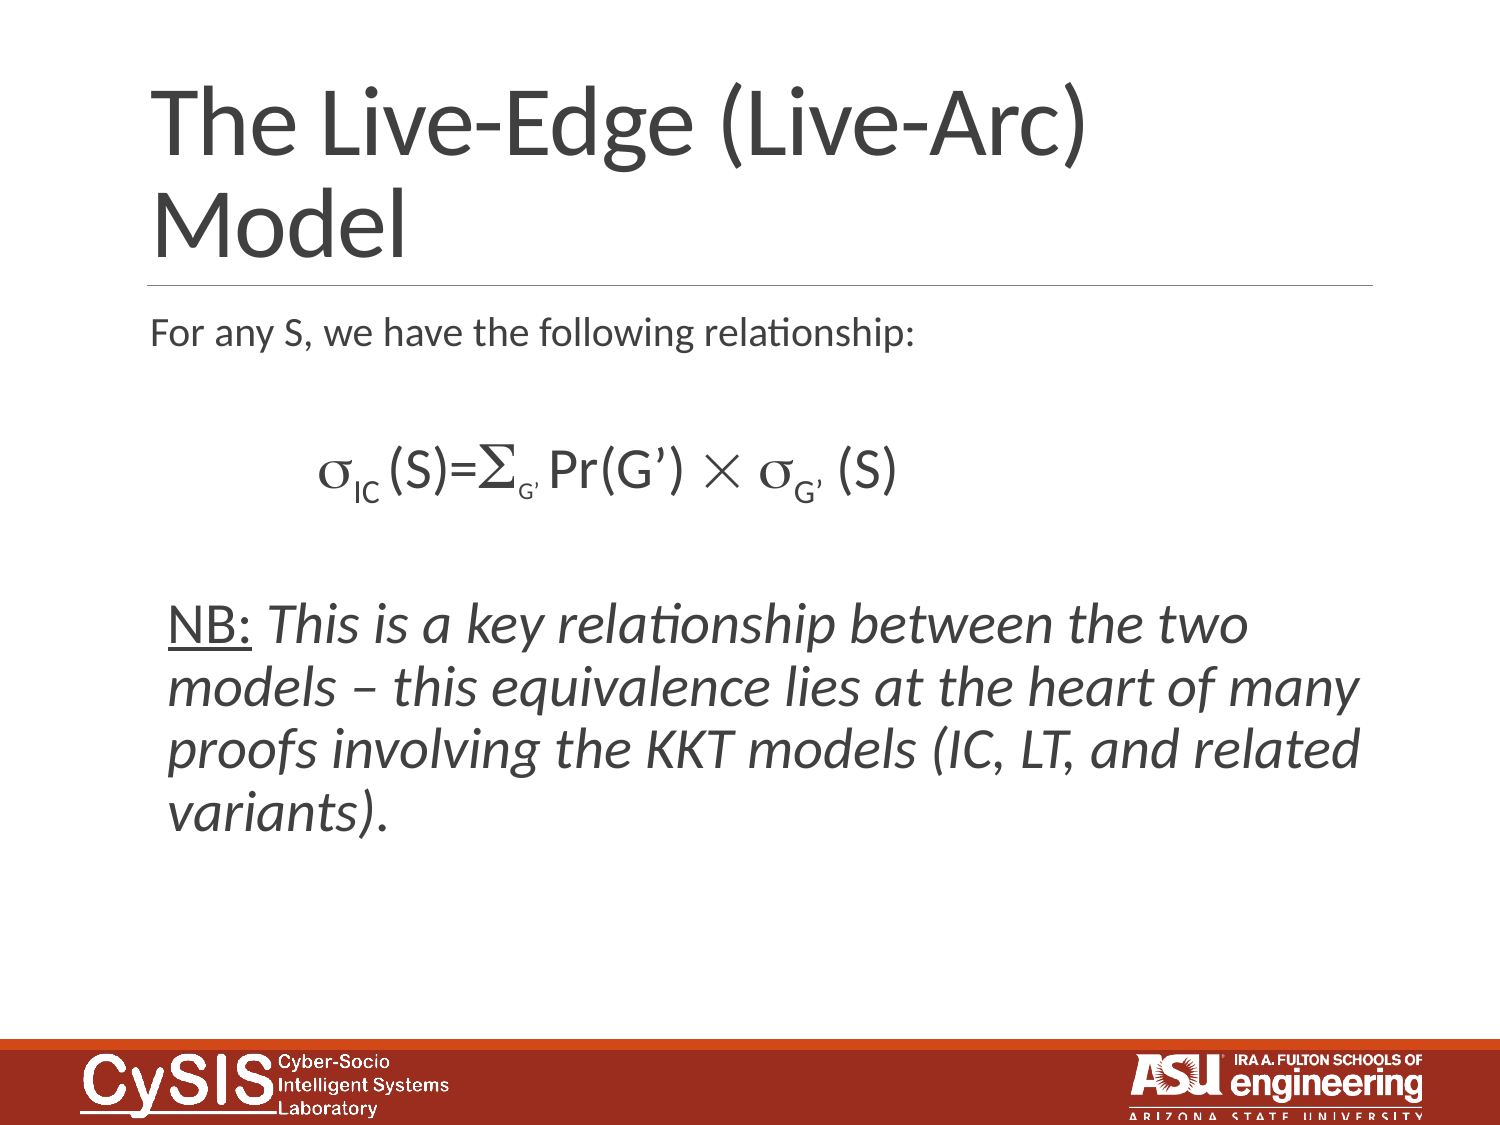

# The Live-Edge (Live-Arc) Model
For any S, we have the following relationship:

	σIC (S)=ΣG’ Pr(G’) × σG’ (S)

NB: This is a key relationship between the two models – this equivalence lies at the heart of many proofs involving the KKT models (IC, LT, and related variants).